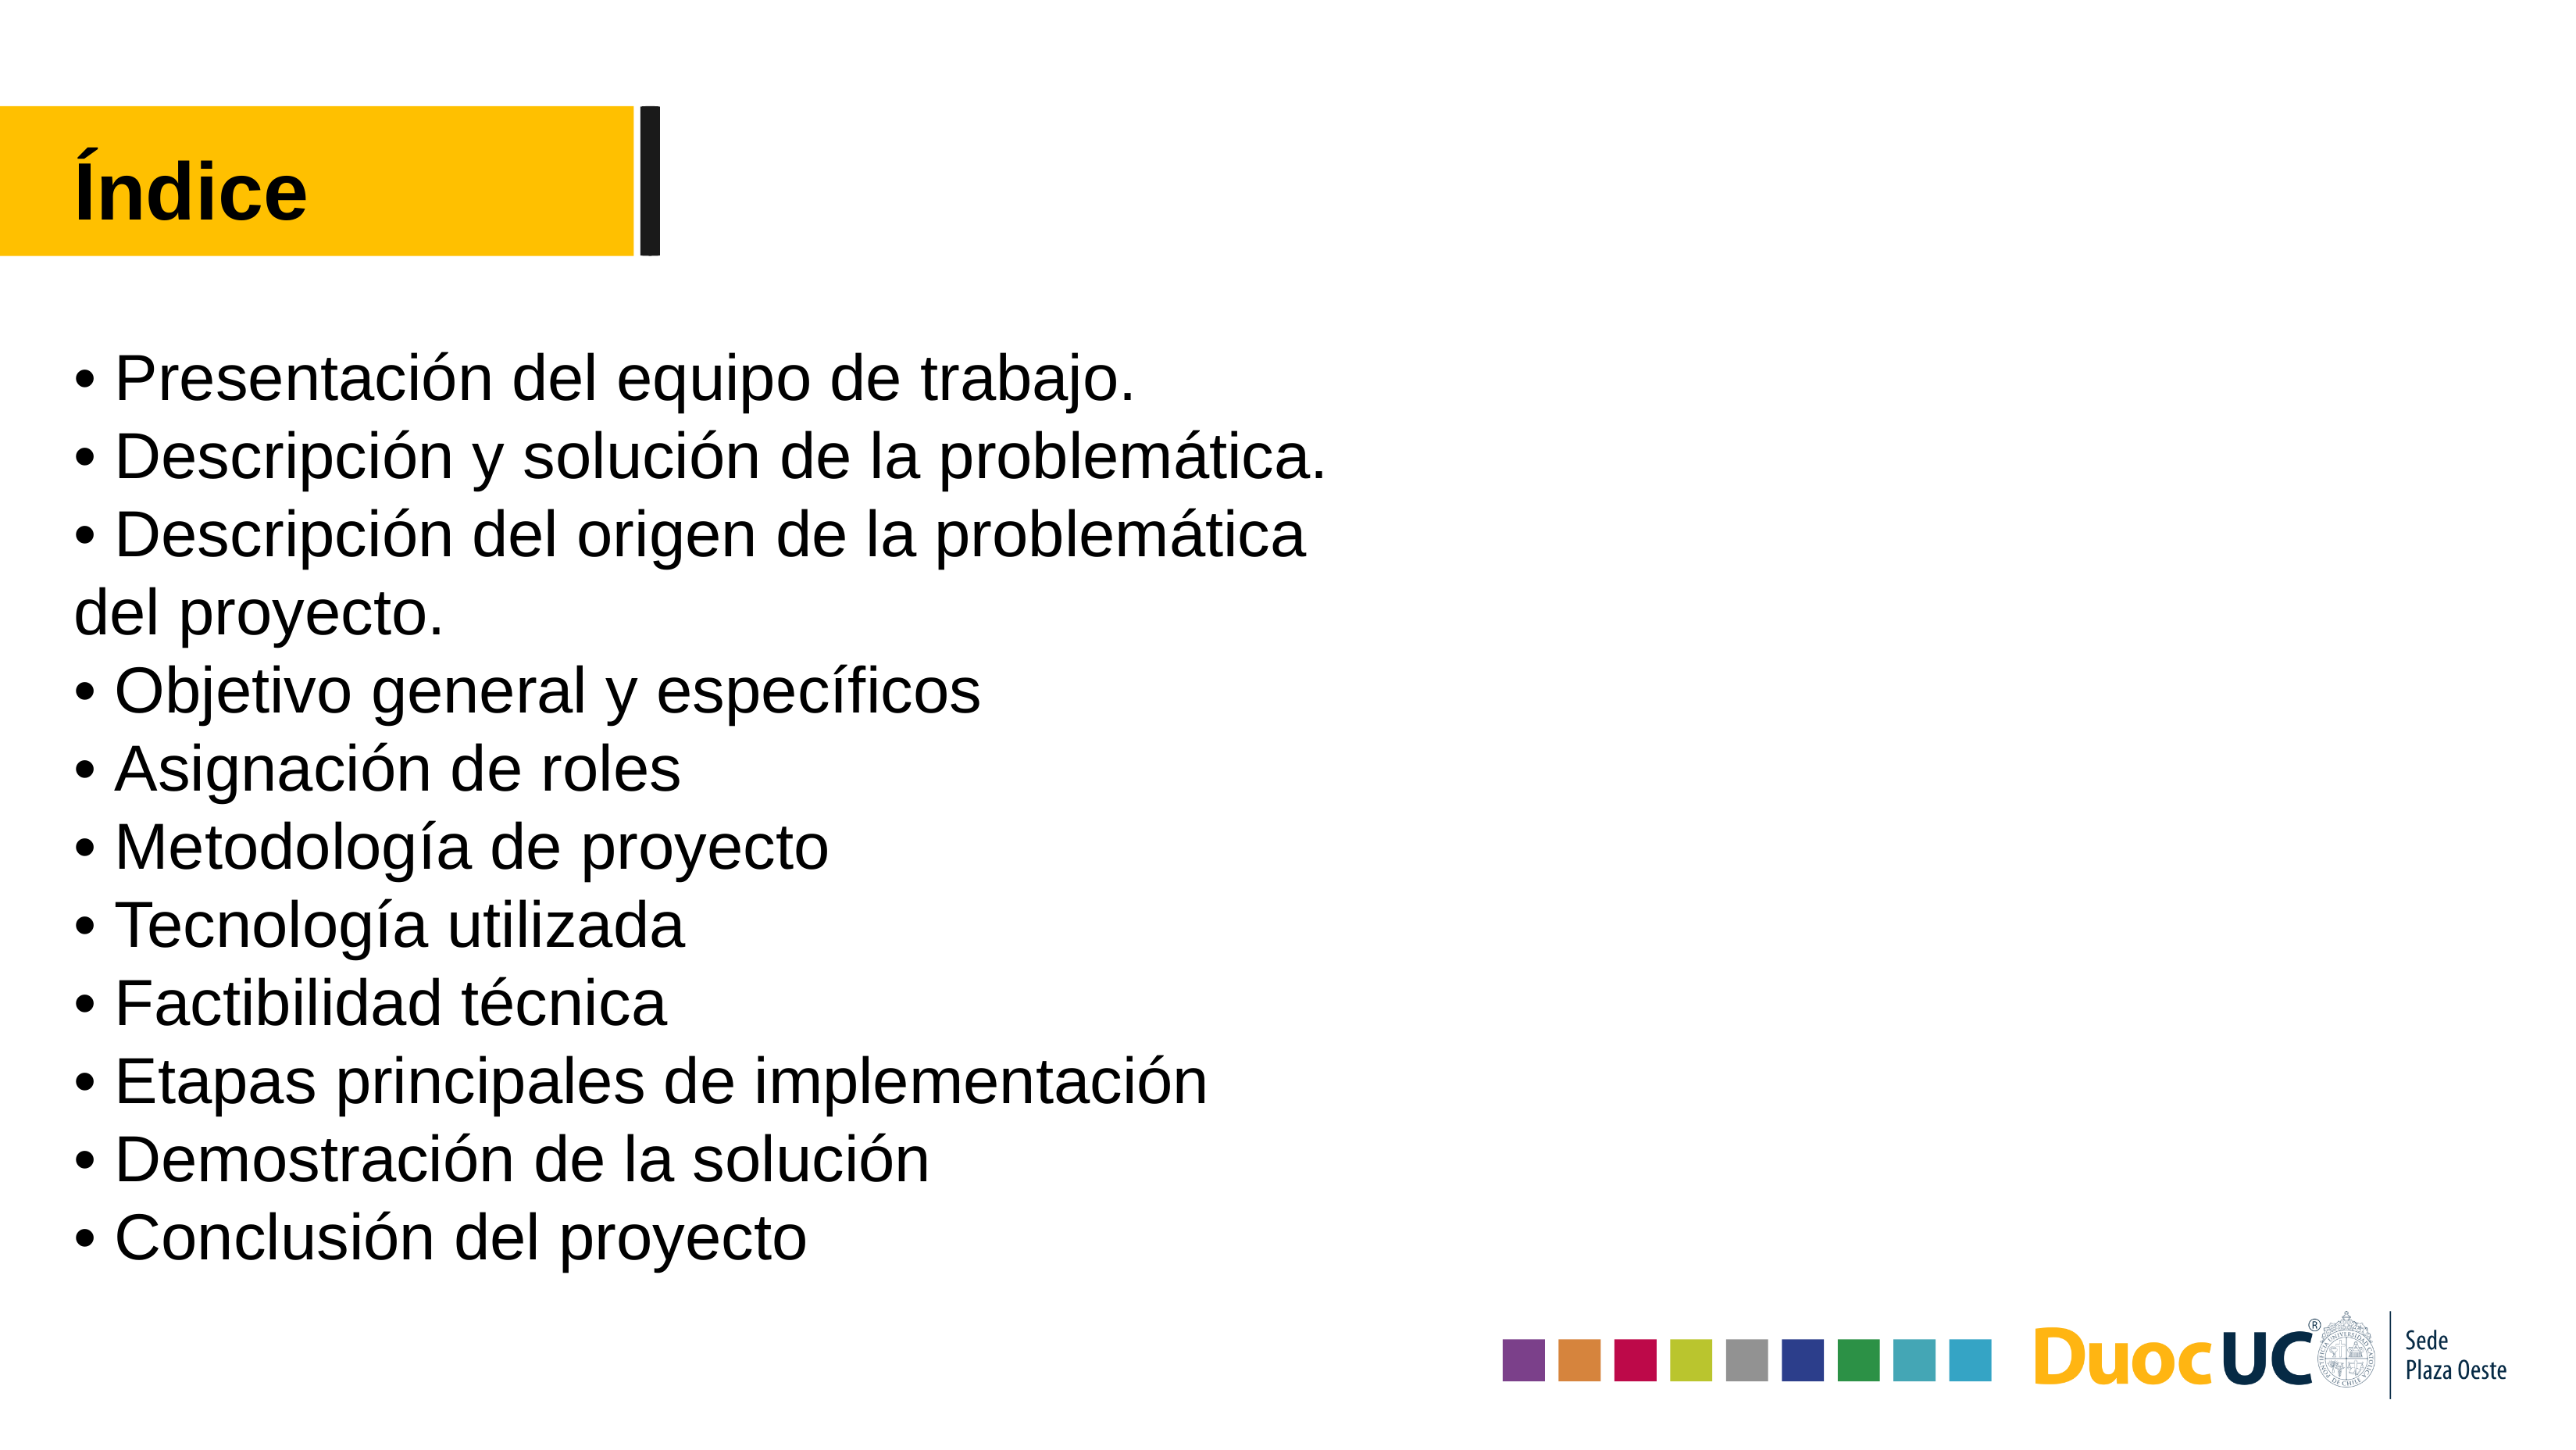

Índice
• Presentación del equipo de trabajo.
• Descripción y solución de la problemática.
• Descripción del origen de la problemática del proyecto.
• Objetivo general y específicos
• Asignación de roles
• Metodología de proyecto
• Tecnología utilizada
• Factibilidad técnica
• Etapas principales de implementación
• Demostración de la solución
• Conclusión del proyecto